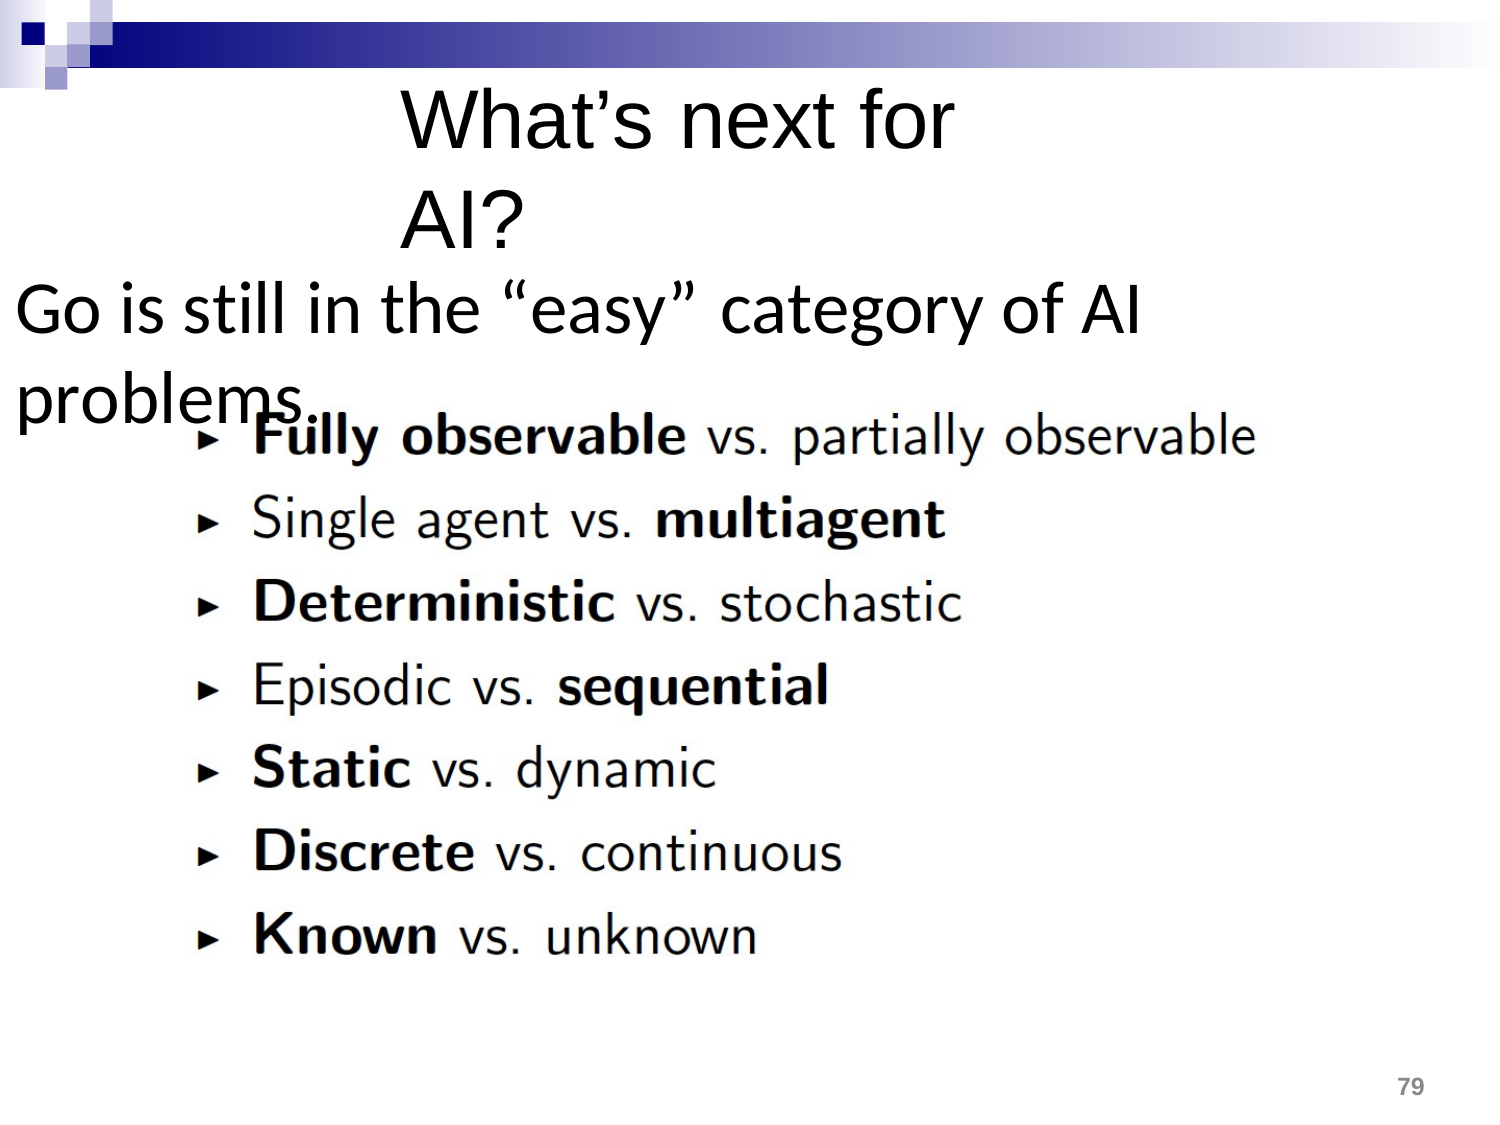

What’s next for AI?
Go is still in the “easy” category of AI problems.

79